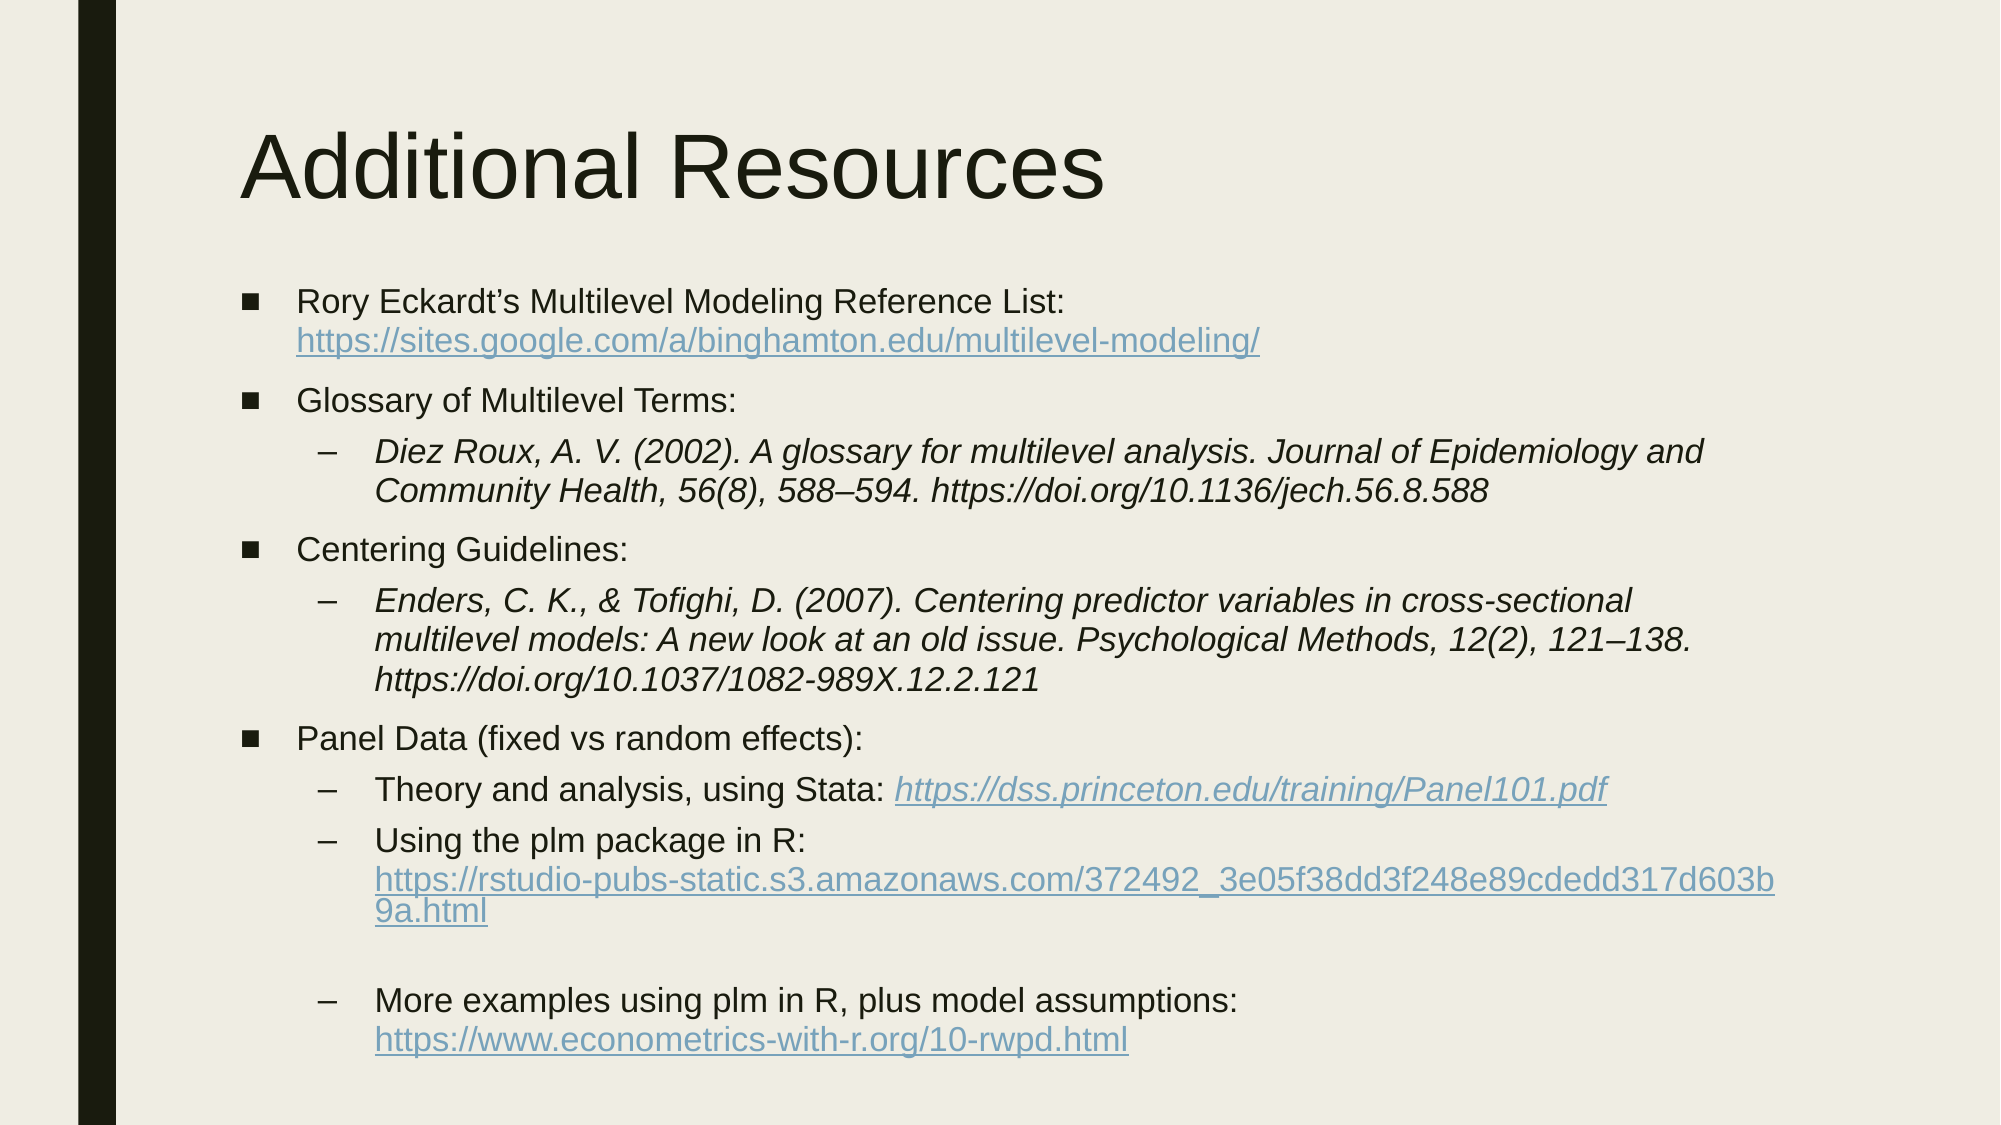

# Additional Resources
Rory Eckardt’s Multilevel Modeling Reference List: https://sites.google.com/a/binghamton.edu/multilevel-modeling/
Glossary of Multilevel Terms:
Diez Roux, A. V. (2002). A glossary for multilevel analysis. Journal of Epidemiology and Community Health, 56(8), 588–594. https://doi.org/10.1136/jech.56.8.588
Centering Guidelines:
Enders, C. K., & Tofighi, D. (2007). Centering predictor variables in cross-sectional multilevel models: A new look at an old issue. Psychological Methods, 12(2), 121–138. https://doi.org/10.1037/1082-989X.12.2.121
Panel Data (fixed vs random effects):
Theory and analysis, using Stata: https://dss.princeton.edu/training/Panel101.pdf
Using the plm package in R: https://rstudio-pubs-static.s3.amazonaws.com/372492_3e05f38dd3f248e89cdedd317d603b9a.html
More examples using plm in R, plus model assumptions: https://www.econometrics-with-r.org/10-rwpd.html